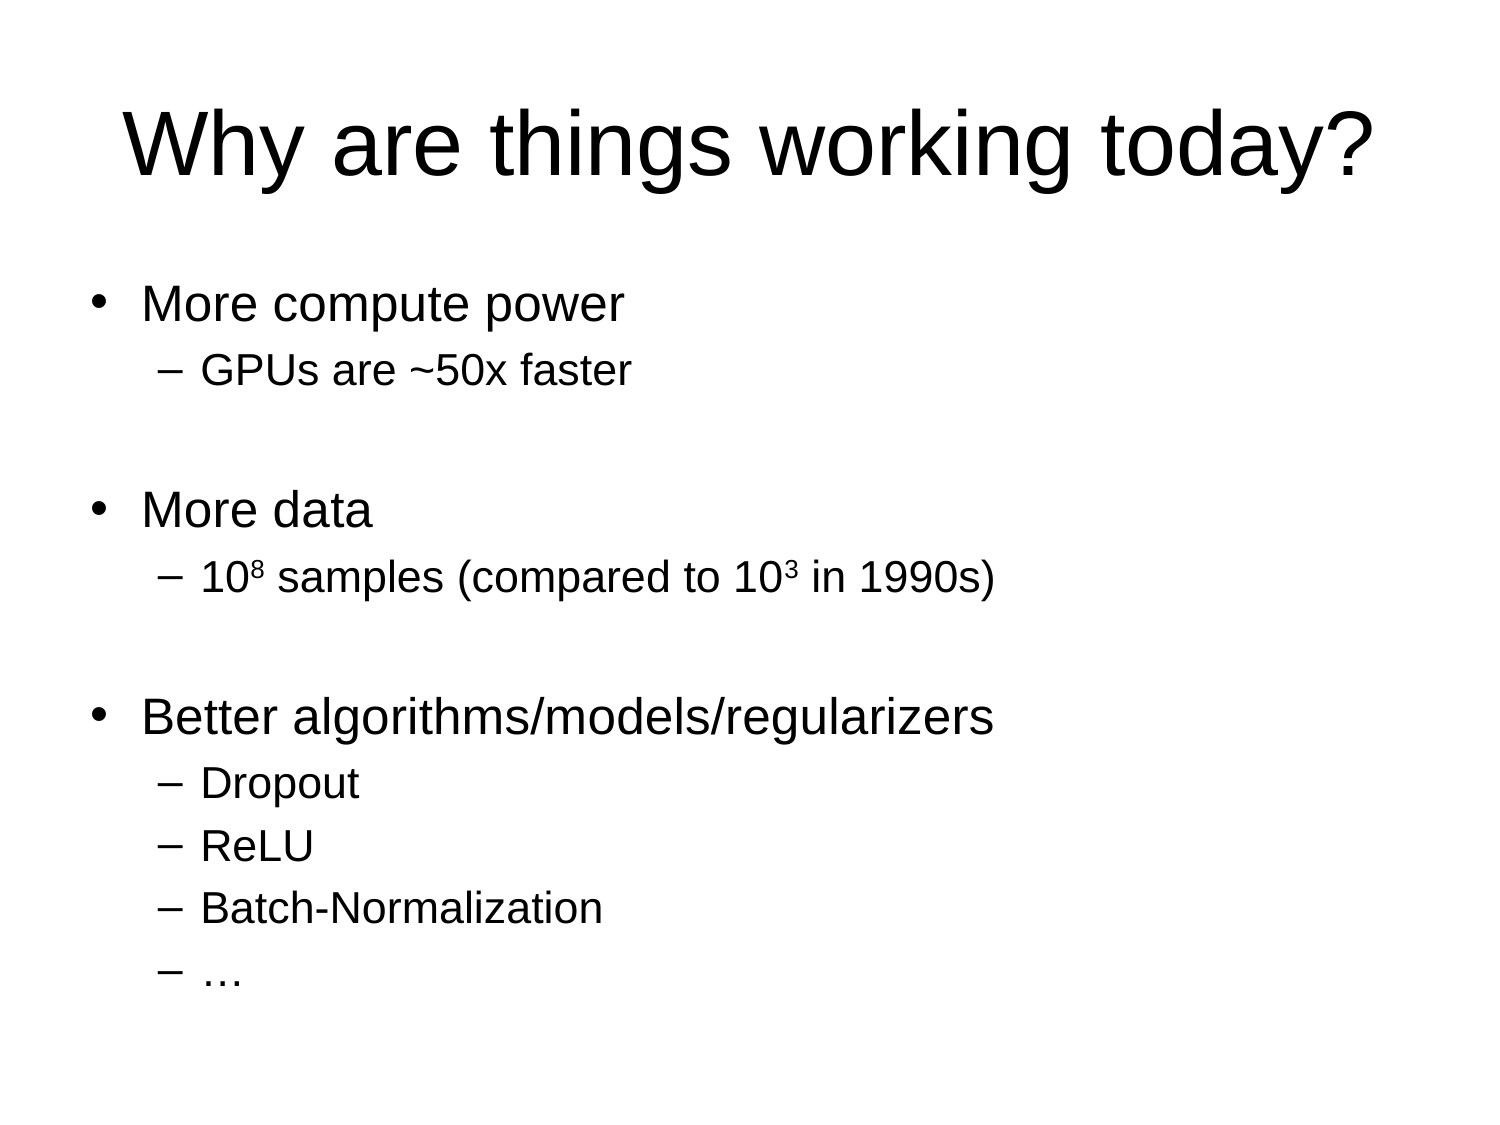

# Why are things working today?
More compute power
GPUs are ~50x faster

More data
108 samples (compared to 103 in 1990s)

Better algorithms/models/regularizers
Dropout
ReLU
Batch-Normalization
…